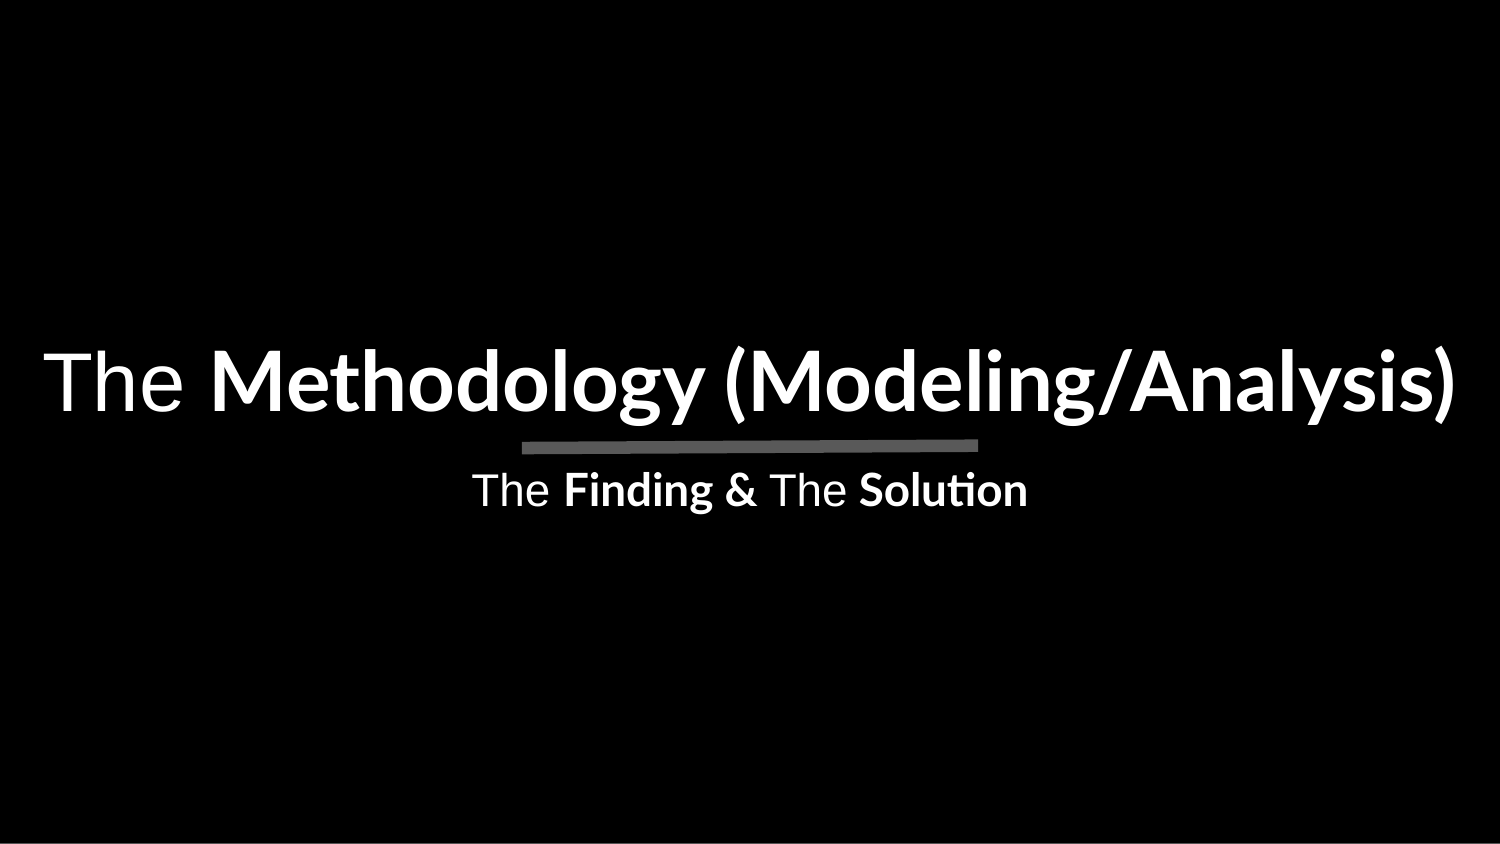

# The Methodology (Modeling/Analysis)

The Finding & The Solution